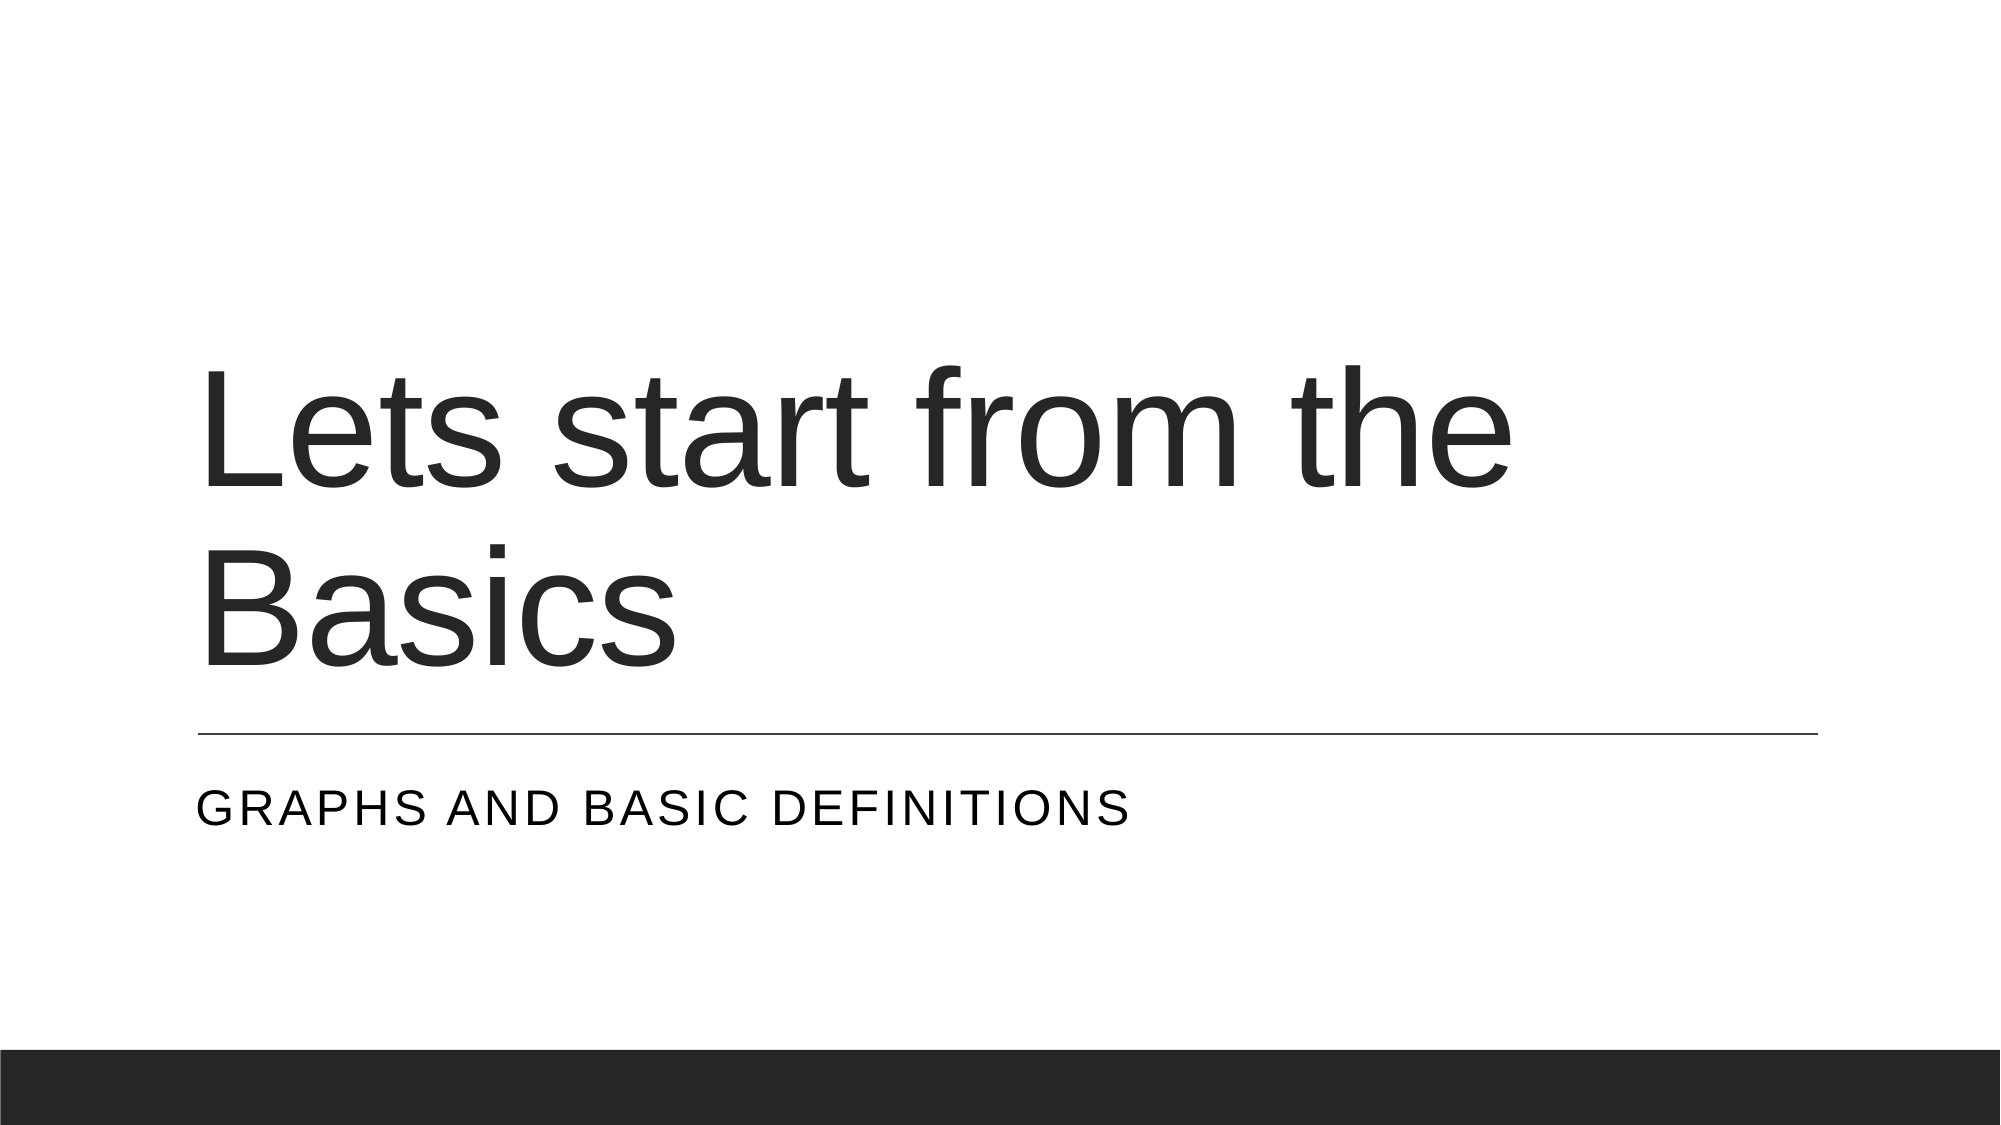

# Lets start from the Basics
Graphs and basic definitions